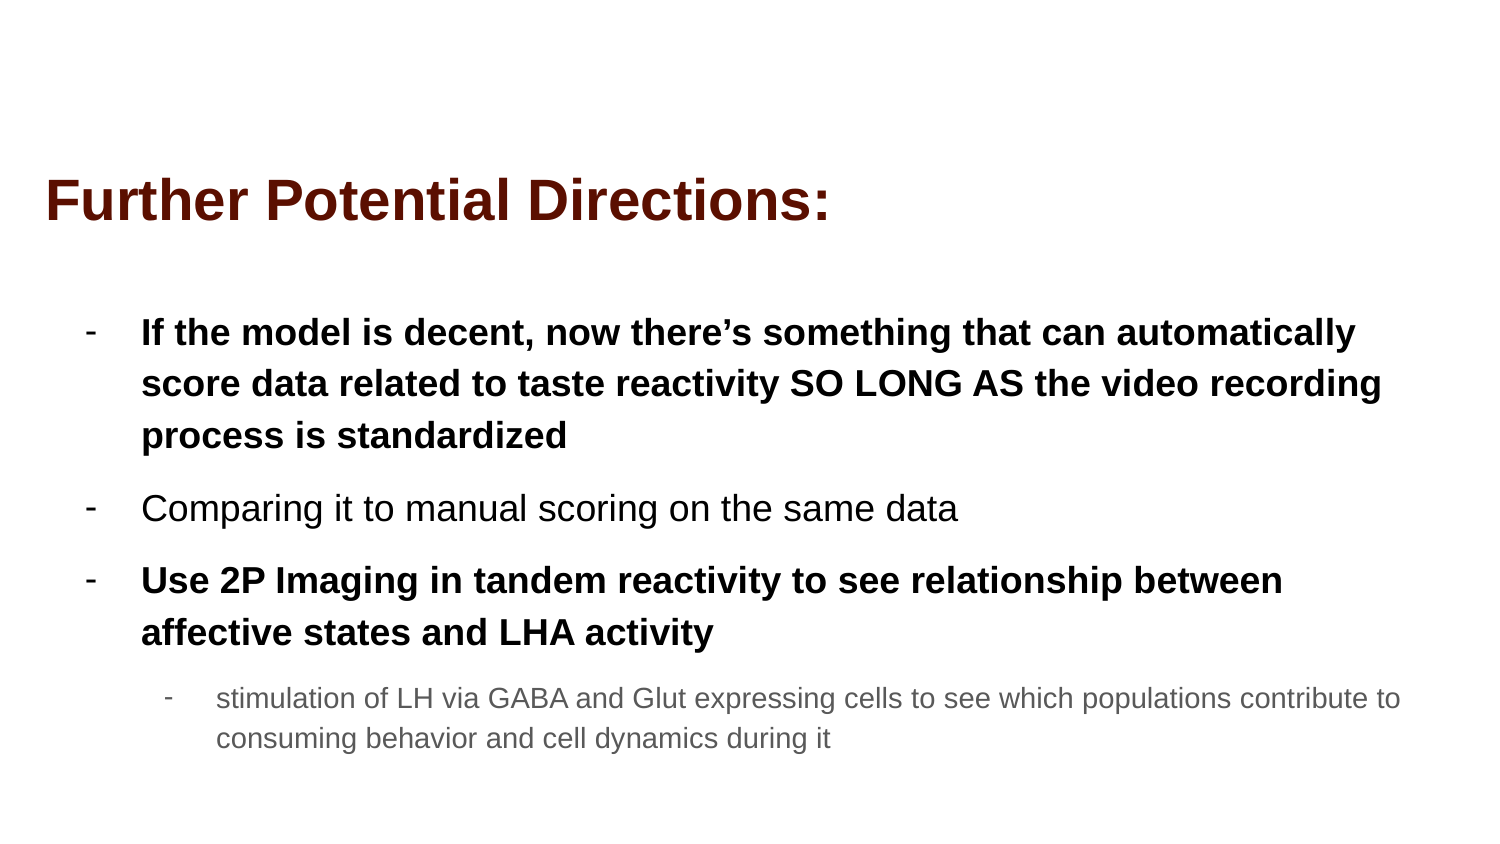

# Further Potential Directions:
If the model is decent, now there’s something that can automatically score data related to taste reactivity SO LONG AS the video recording process is standardized
Comparing it to manual scoring on the same data
Use 2P Imaging in tandem reactivity to see relationship between affective states and LHA activity
stimulation of LH via GABA and Glut expressing cells to see which populations contribute to consuming behavior and cell dynamics during it